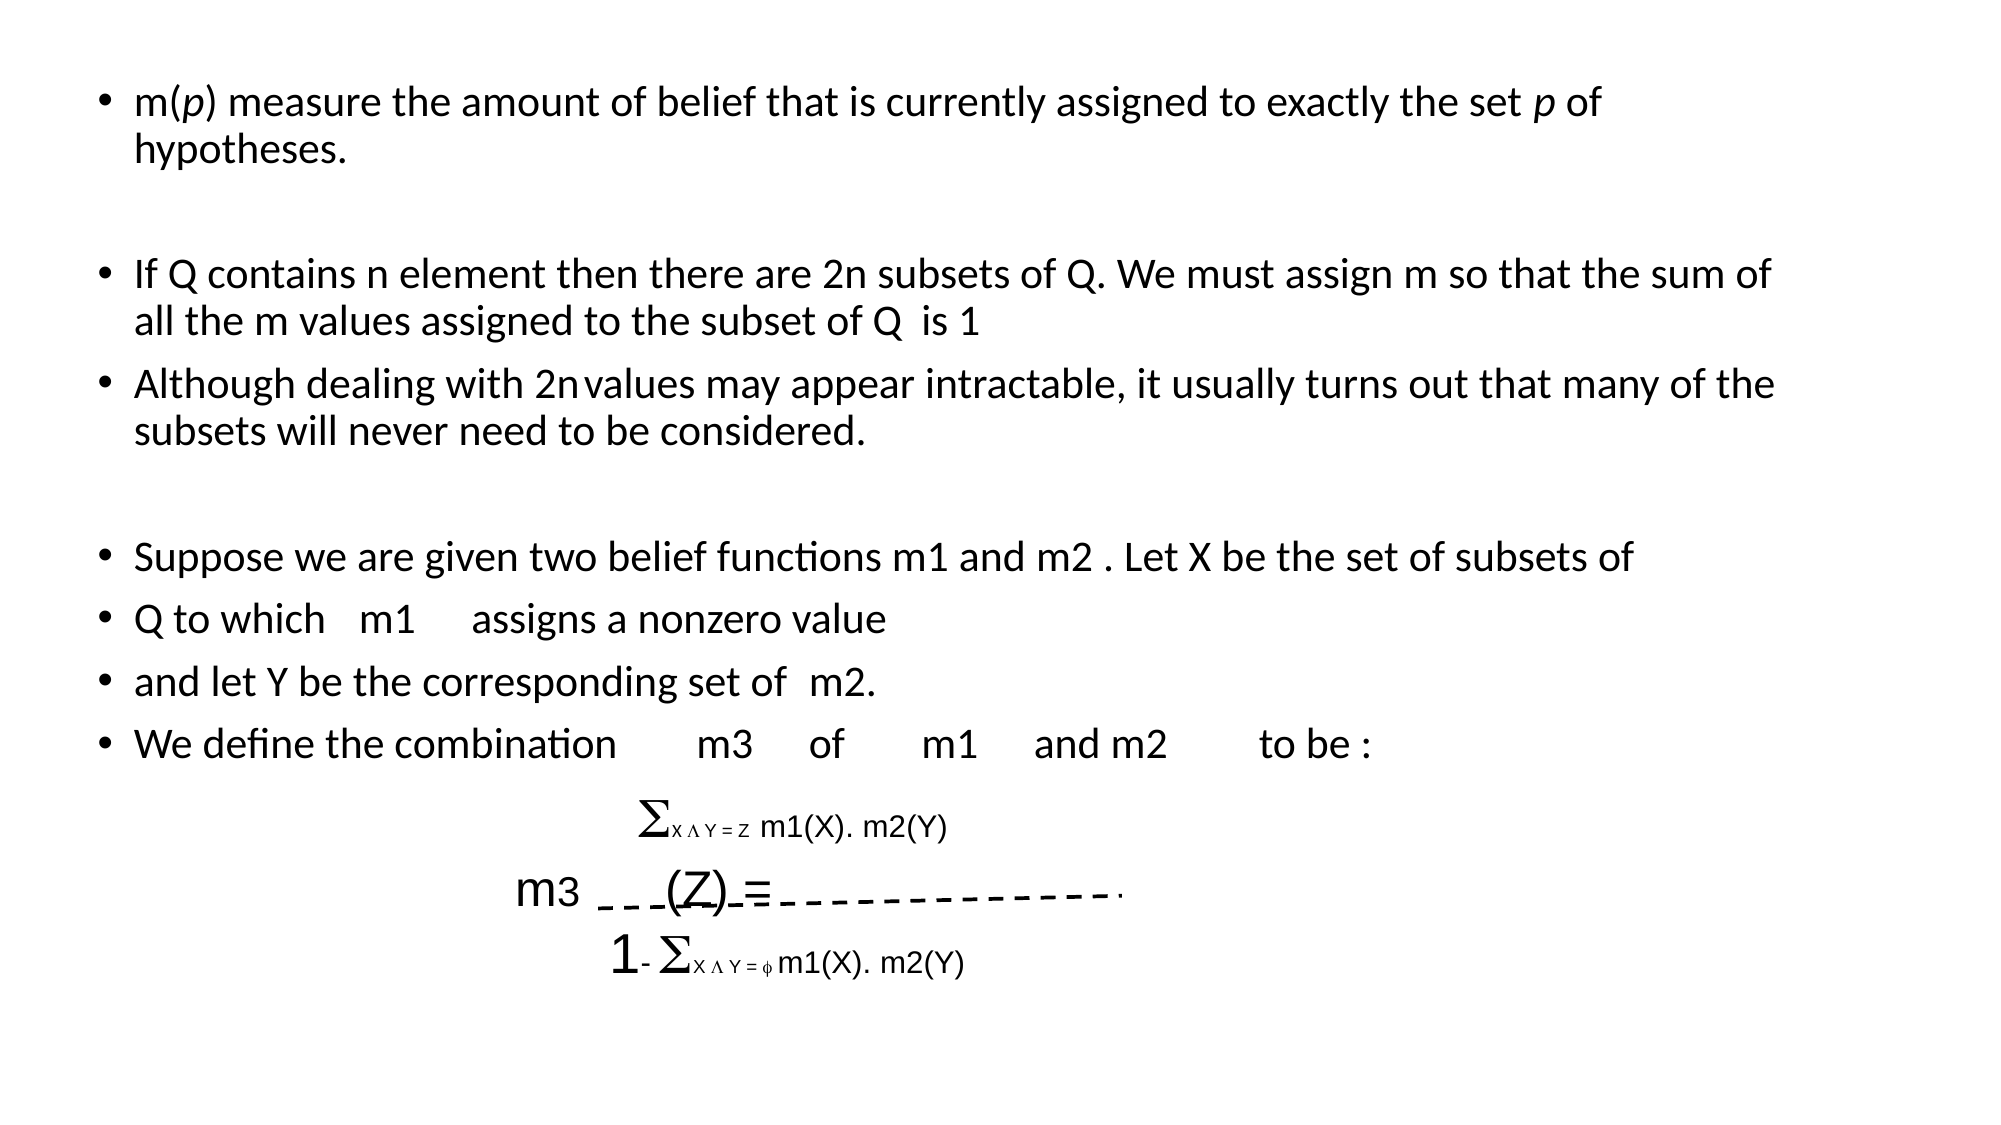

m(p) measure the amount of belief that is currently assigned to exactly the set p of hypotheses.

If Q contains n element then there are 2n subsets of Q. We must assign m so that the sum of all the m values assigned to the subset of Q	is 1
Although dealing with 2n	values may appear intractable, it usually turns out that many of the subsets will never need to be considered.

Suppose we are given two belief functions m1 and m2 . Let X be the set of subsets of
Q to which	m1	assigns a nonzero value
and let Y be the corresponding set of	m2.
We define the combination	m3	of	m1	and m2	to be :
ΣX Λ Y = Z  m1(X). m2(Y)

m3	(Z) =
1- ΣX Λ Y = φ m1(X). m2(Y)